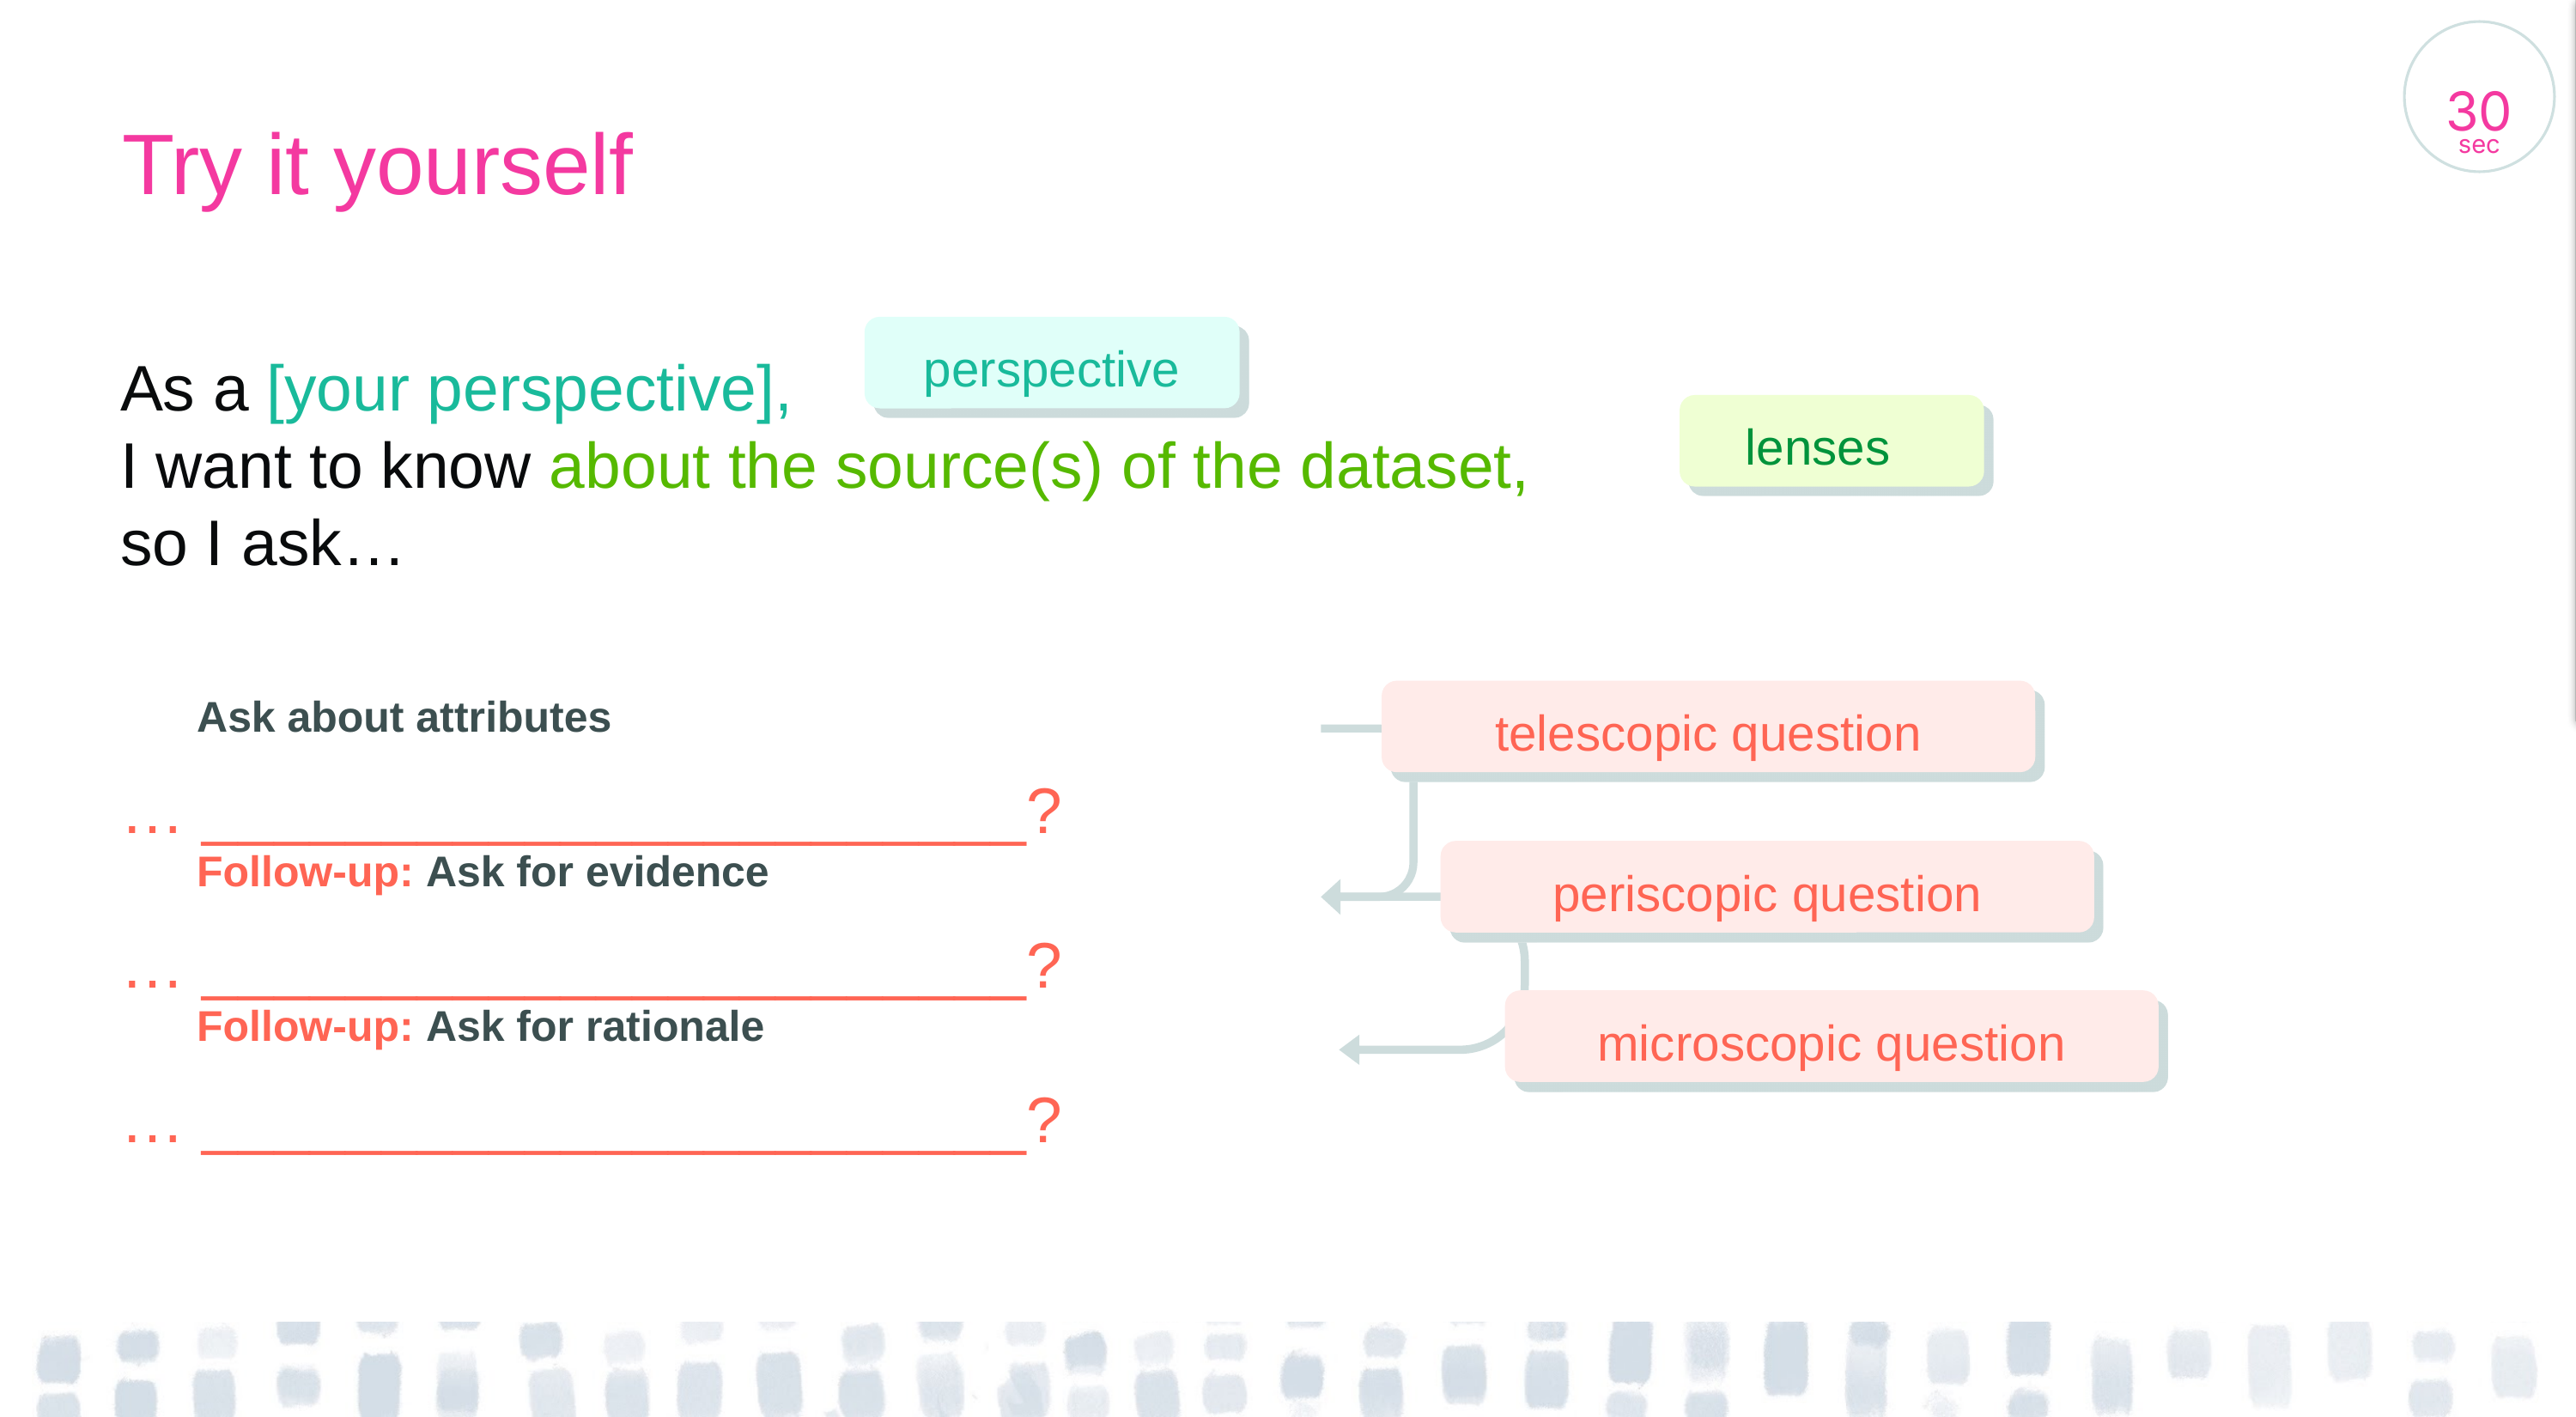

Facilitator’s note

This is a prompt-based modelling activity. It helps prepare participants for the next brainstorm.

Ask participants to frame their own agent information journeys and share it with the room, by typing or simply speaking.

Delete this note once you’re done with it.

30
sec
Try it yourself
perspective
As a [your perspective],
I want to know about the source(s) of the dataset,
so I ask…

… _______________________?
… _______________________?
… _______________________?
lenses
Ask about attributes
telescopic question

Follow-up: Ask for evidence
periscopic question

Follow-up: Ask for rationale
microscopic question